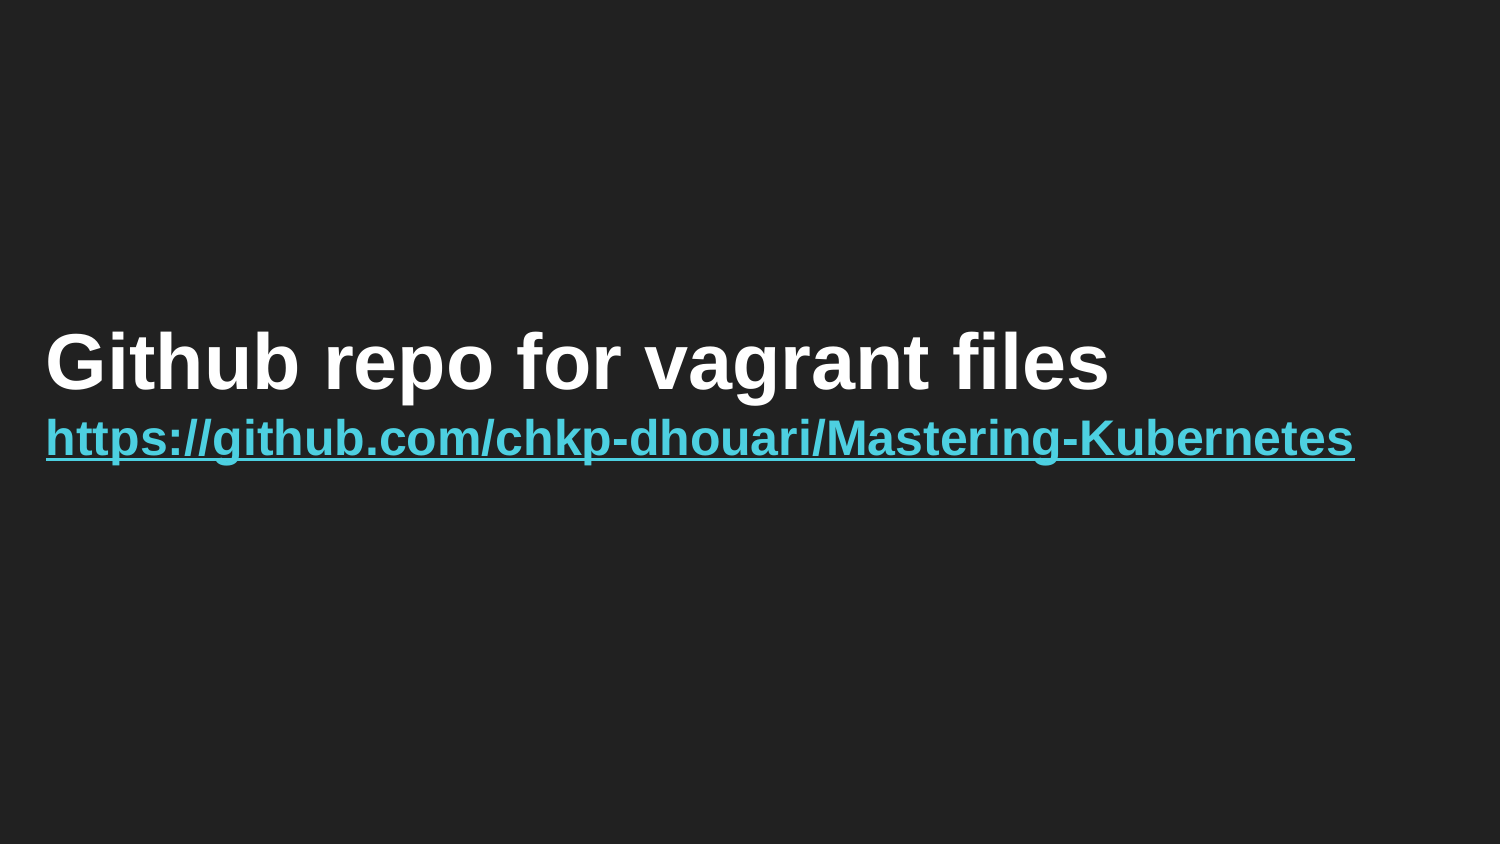

# Github repo for vagrant files
https://github.com/chkp-dhouari/Mastering-Kubernetes